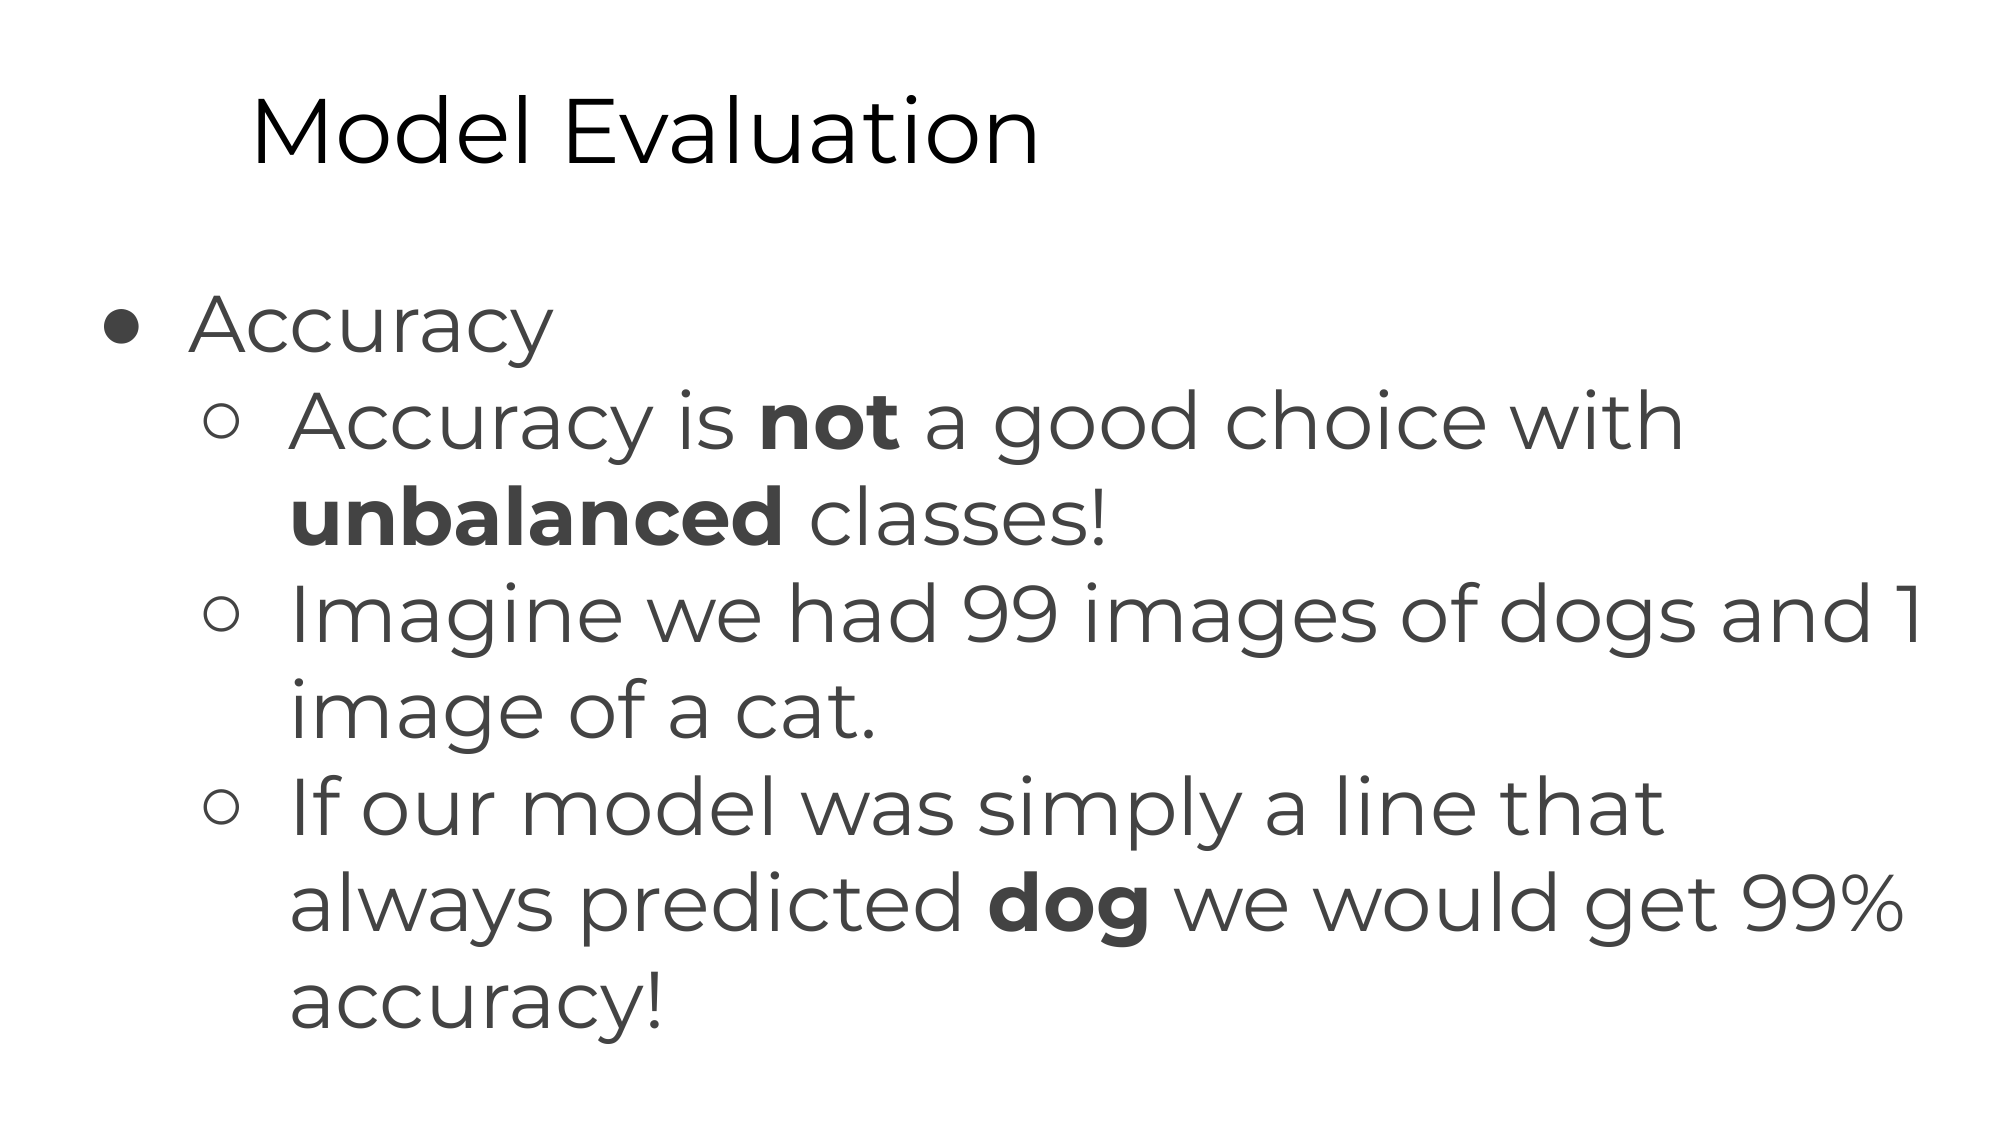

# Model Evaluation

Accuracy
Accuracy is not a good choice with unbalanced classes!
Imagine we had 99 images of dogs and 1 image of a cat.
If our model was simply a line that always predicted dog we would get 99% accuracy!